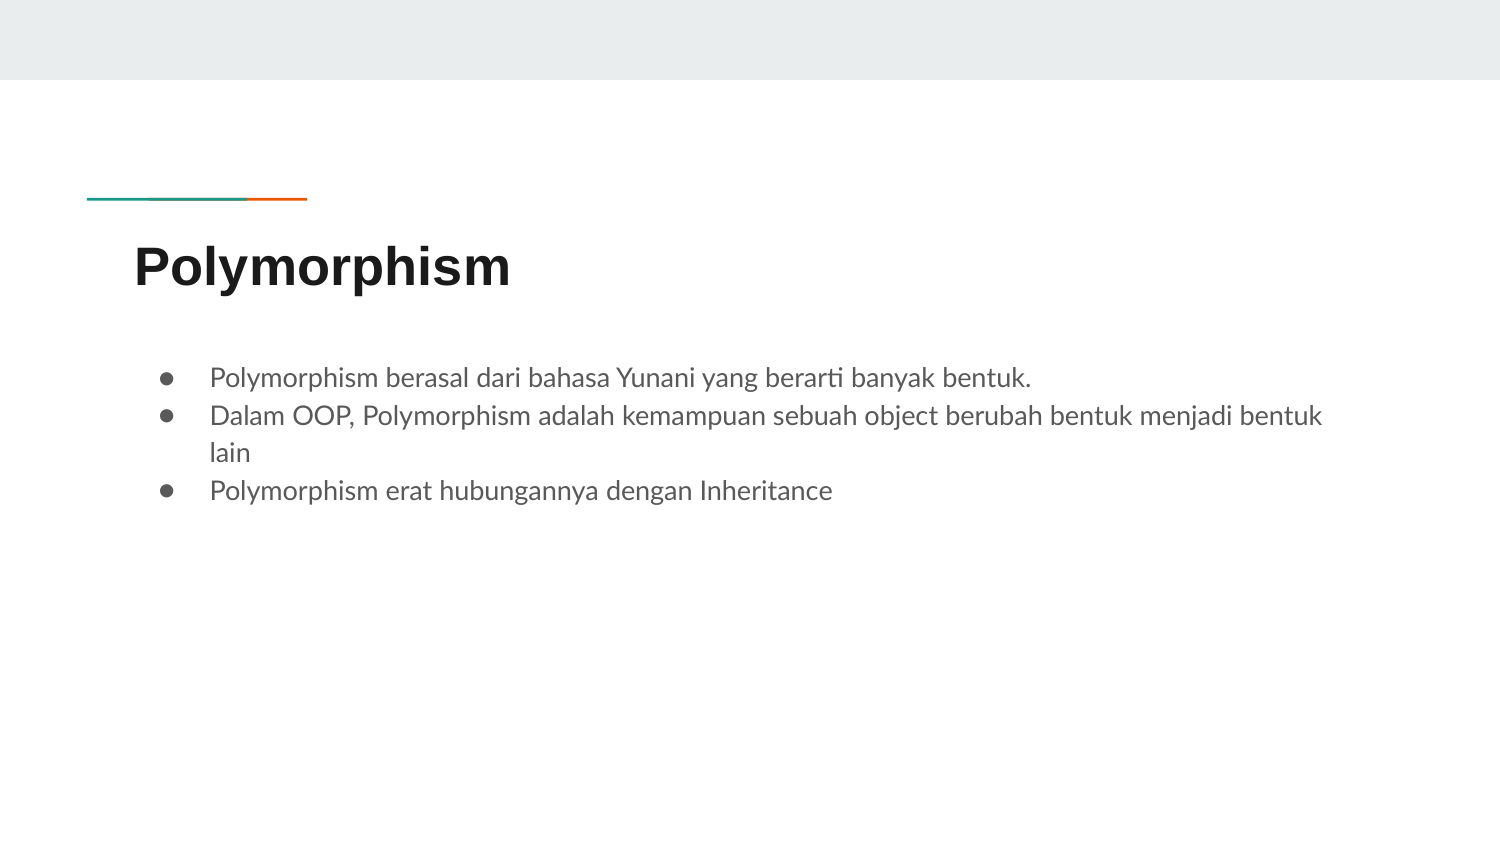

# Polymorphism
Polymorphism berasal dari bahasa Yunani yang berarti banyak bentuk.
Dalam OOP, Polymorphism adalah kemampuan sebuah object berubah bentuk menjadi bentuk lain
Polymorphism erat hubungannya dengan Inheritance